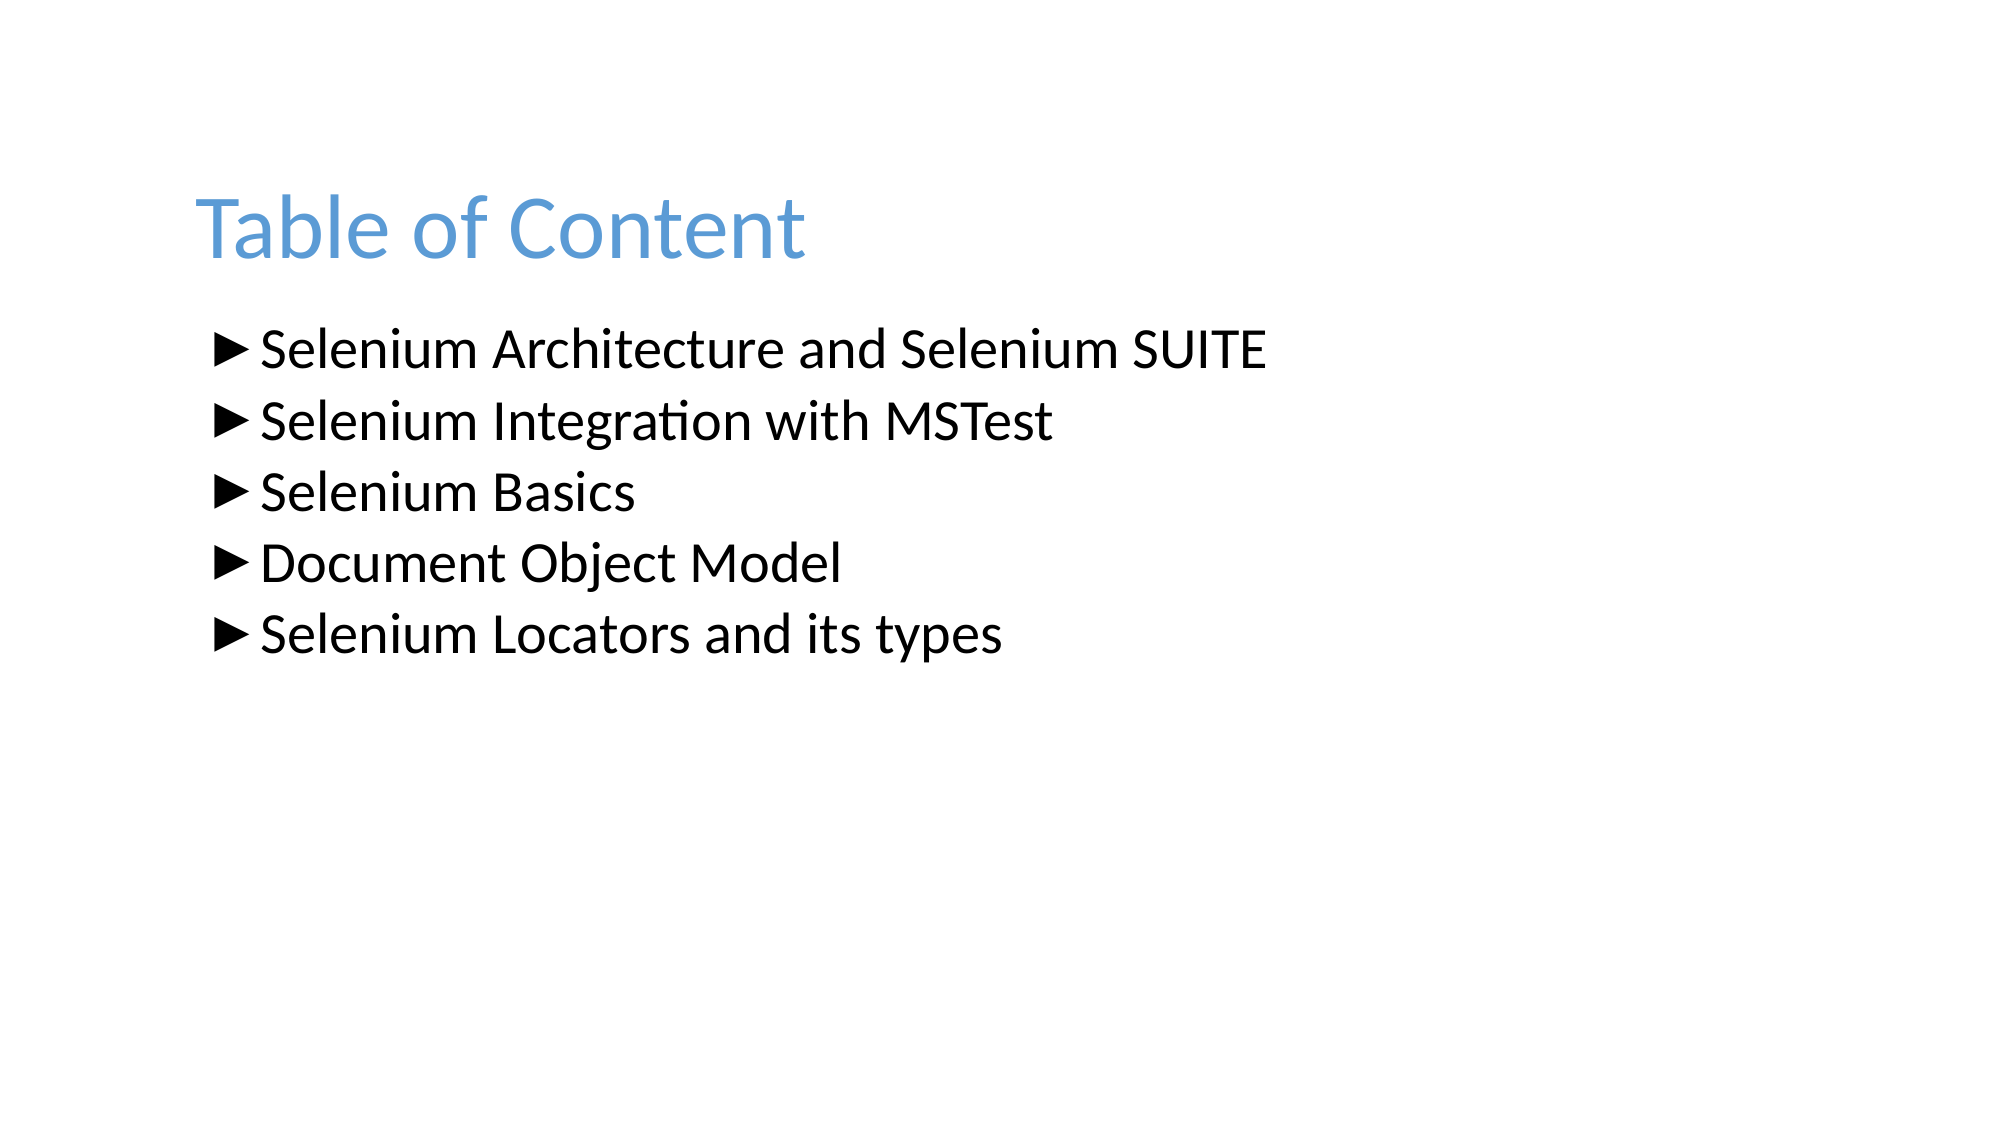

# Table of Content

Selenium Architecture and Selenium SUITE
Selenium Integration with MSTest
Selenium Basics
Document Object Model
Selenium Locators and its types
Introduction